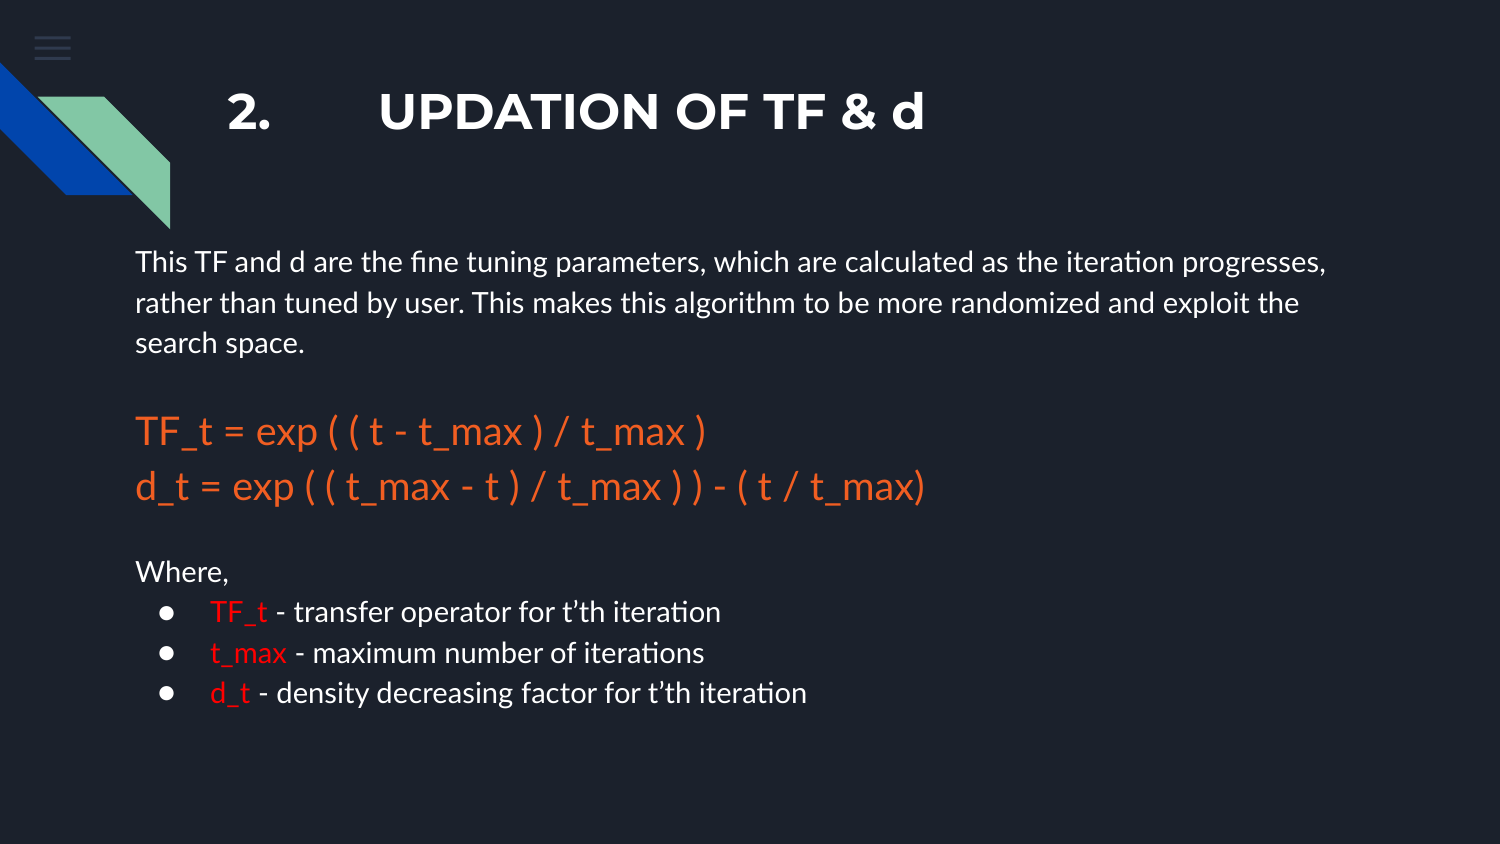

# 2.	UPDATION OF TF & d
This TF and d are the fine tuning parameters, which are calculated as the iteration progresses, rather than tuned by user. This makes this algorithm to be more randomized and exploit the search space.

TF_t = exp ( ( t - t_max ) / t_max )
d_t = exp ( ( t_max - t ) / t_max ) ) - ( t / t_max)

Where,
TF_t - transfer operator for t’th iteration
t_max - maximum number of iterations
d_t - density decreasing factor for t’th iteration